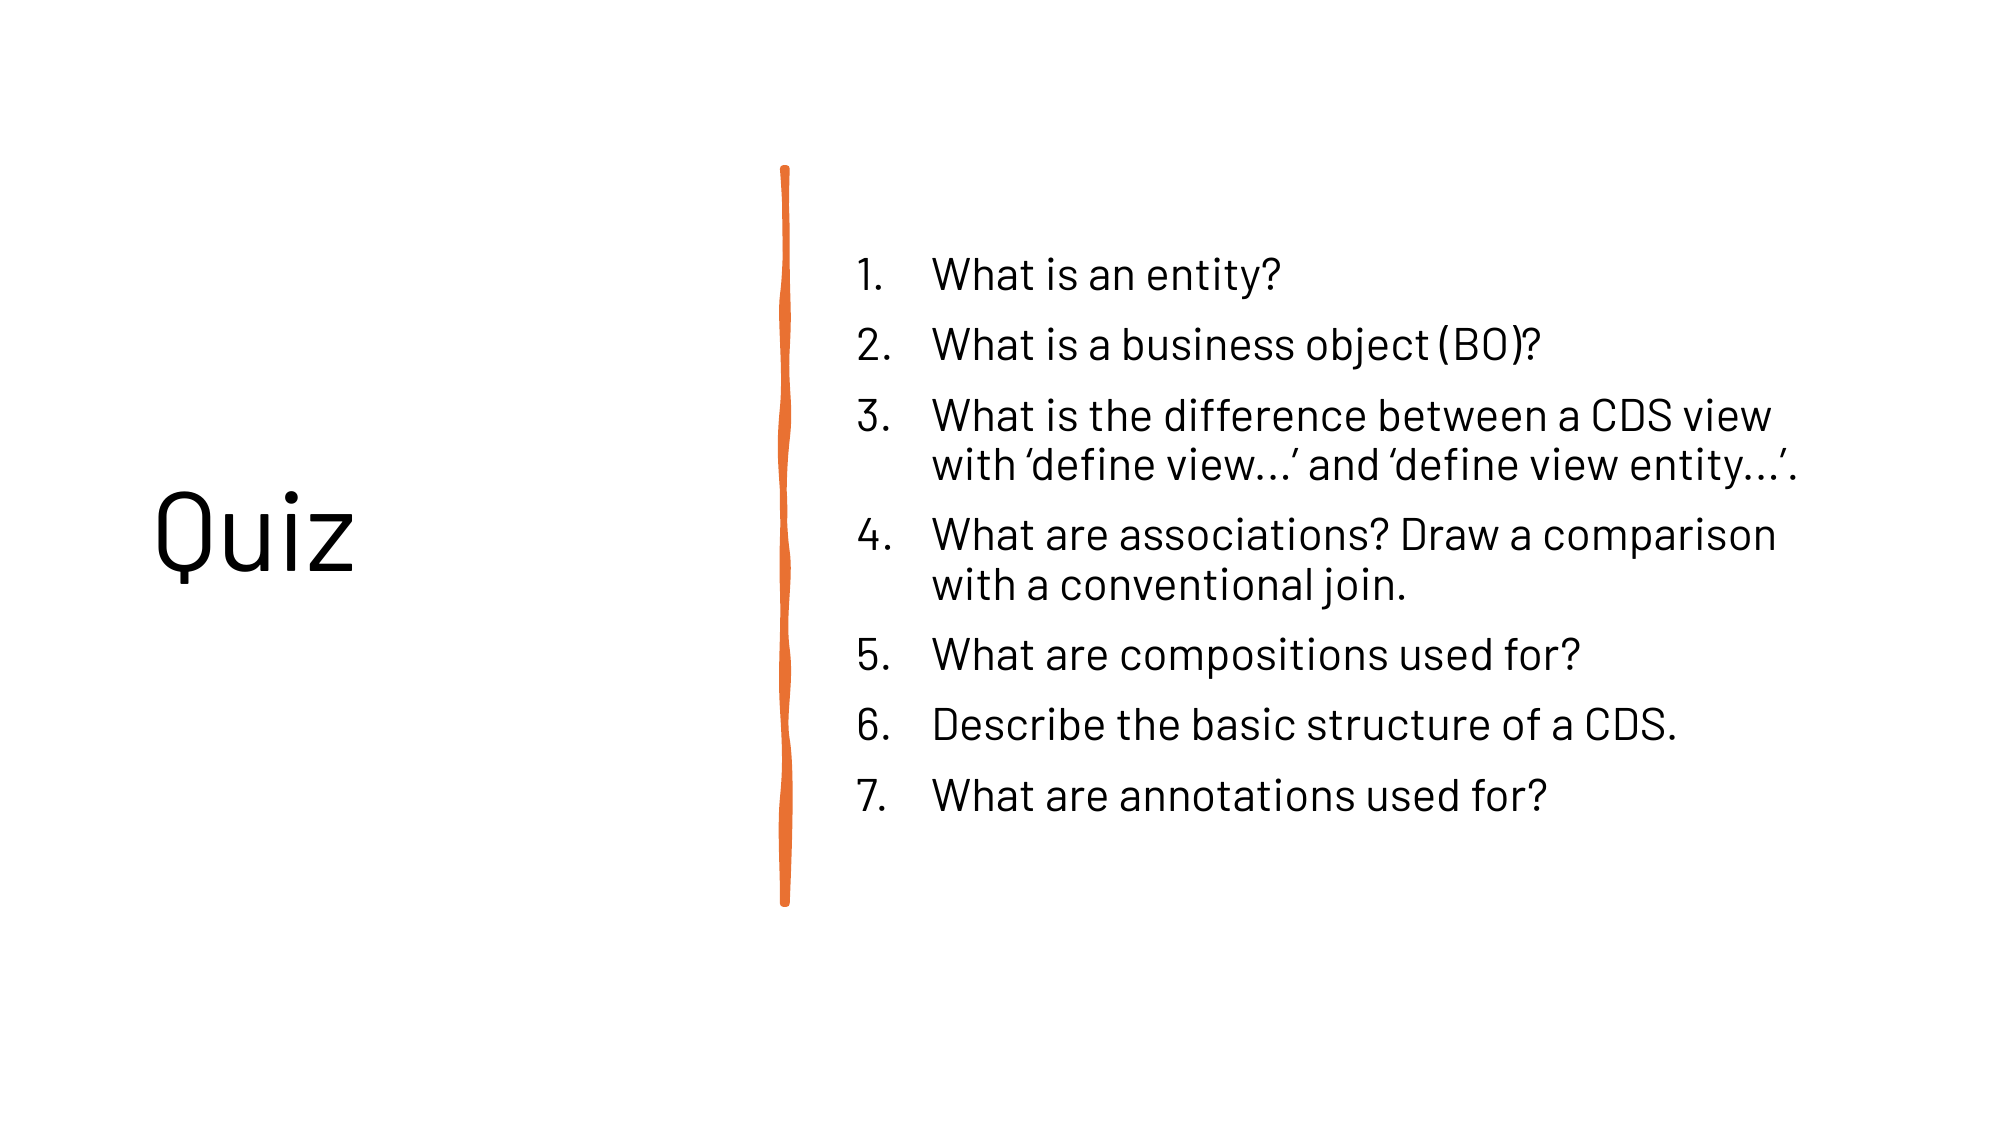

# Quiz
What is an entity?
What is a business object (BO)?
What is the difference between a CDS view with ‘define view...’ and ‘define view entity...’.
What are associations? Draw a comparison with a conventional join.
What are compositions used for?
Describe the basic structure of a CDS.
What are annotations used for?